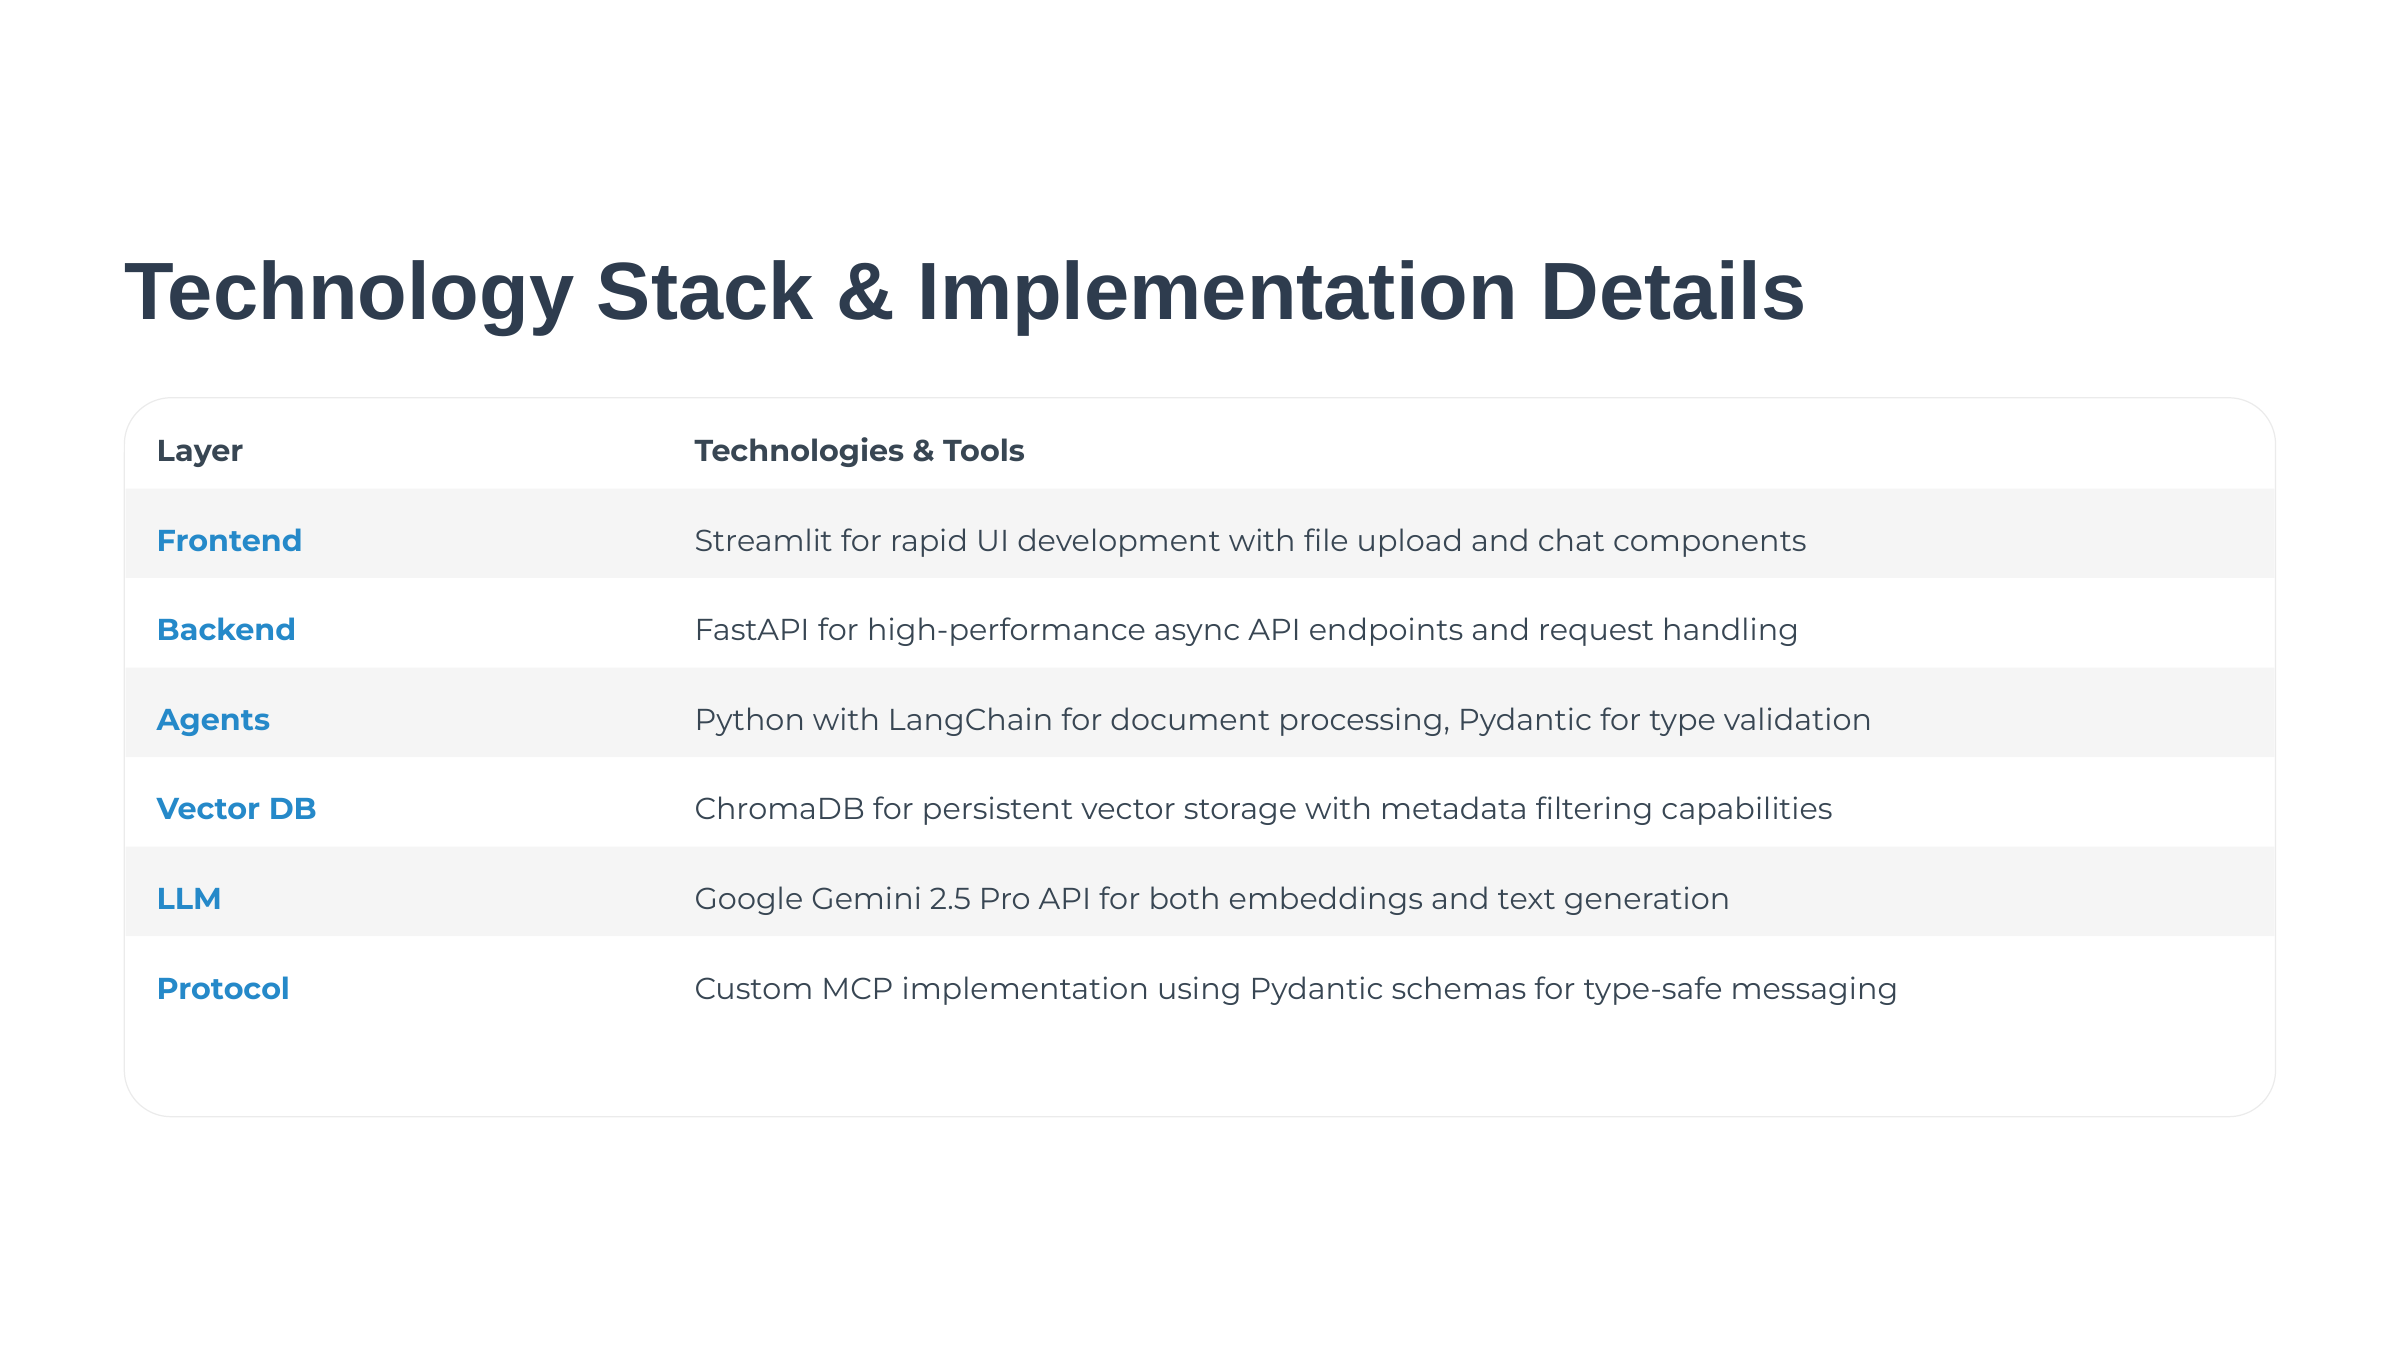

Technology Stack & Implementation Details

Layer
Technologies & Tools

Frontend
Streamlit for rapid UI development with file upload and chat components

Backend
FastAPI for high-performance async API endpoints and request handling

Agents
Python with LangChain for document processing, Pydantic for type validation

Vector DB
ChromaDB for persistent vector storage with metadata filtering capabilities

LLM
Google Gemini 2.5 Pro API for both embeddings and text generation

Protocol
Custom MCP implementation using Pydantic schemas for type-safe messaging